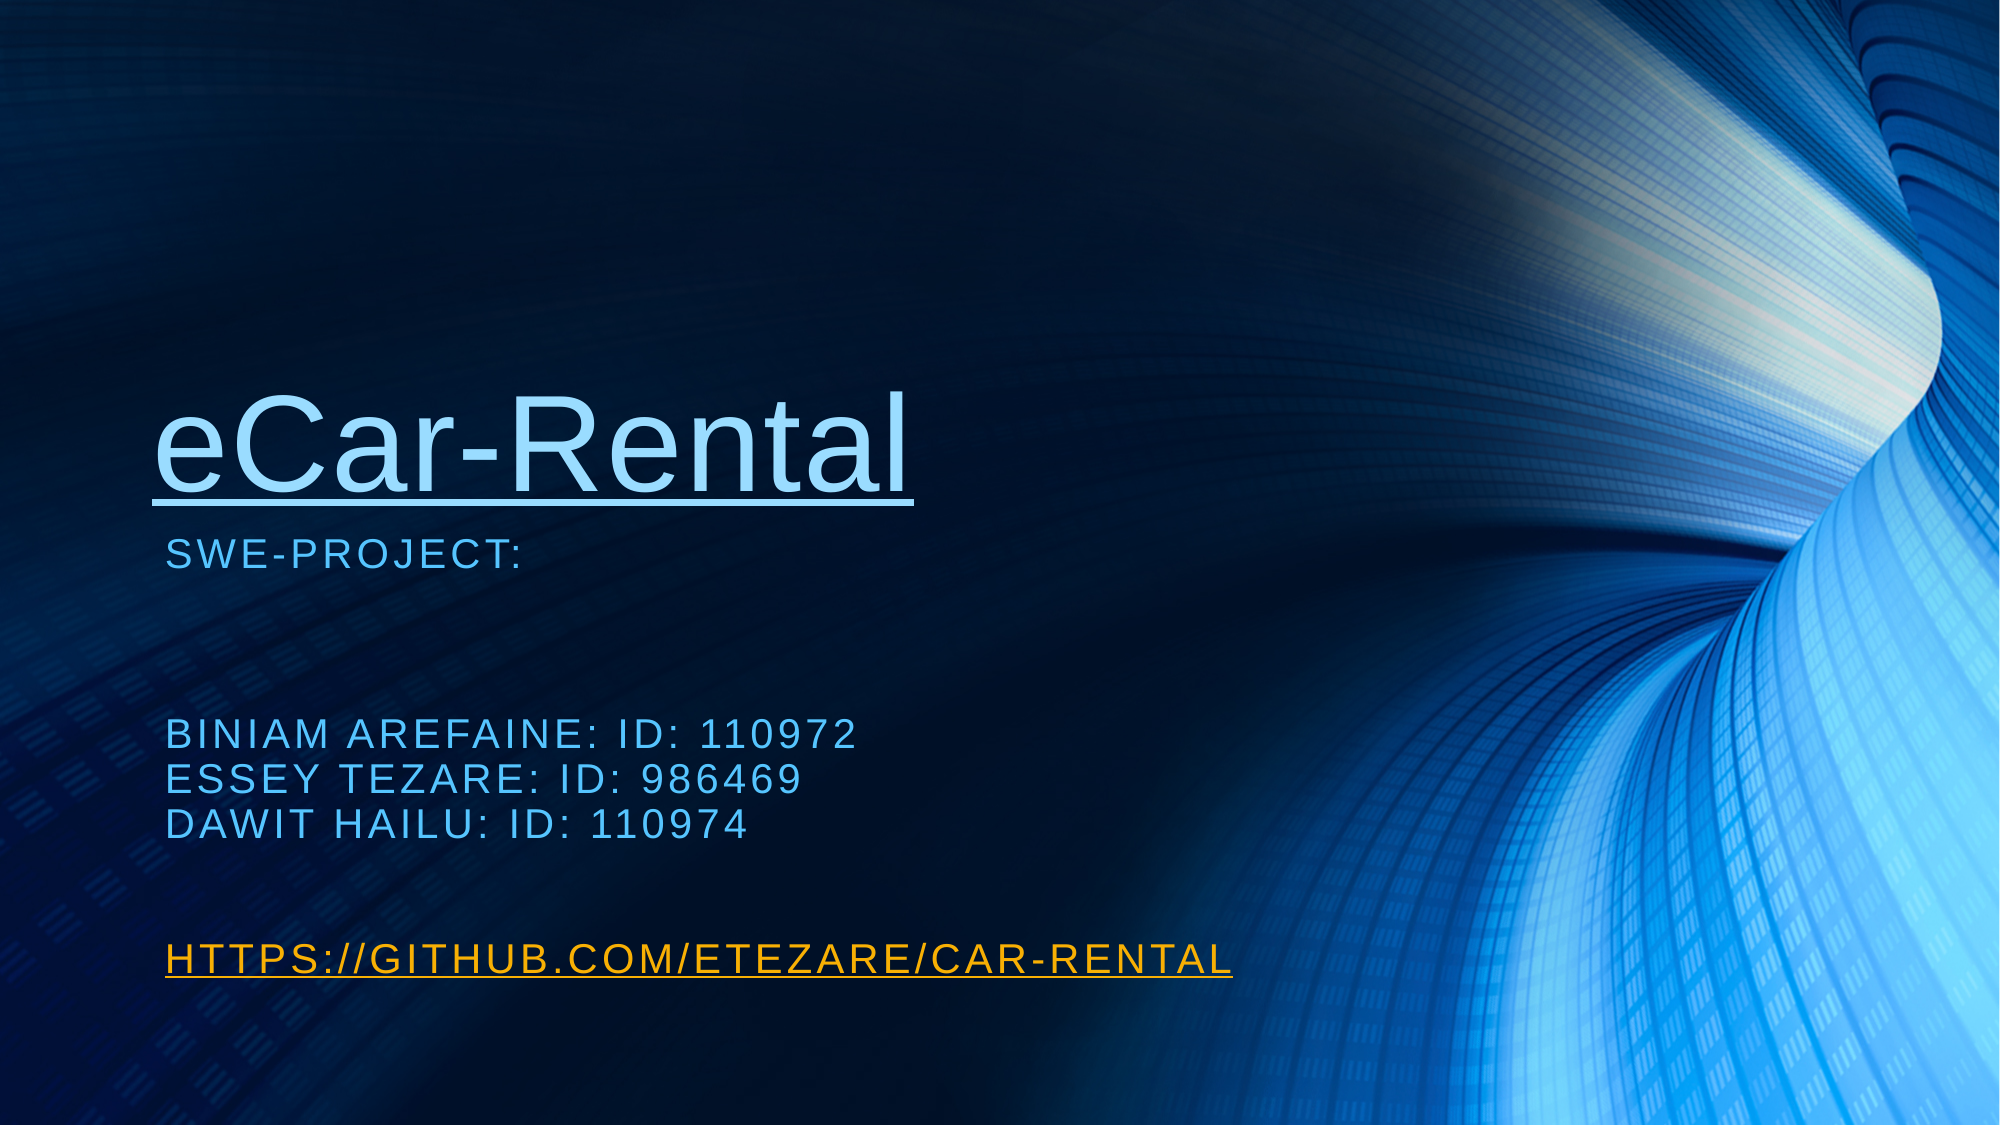

# eCar-Rental
SWE-project:

Biniam Arefaine: id: 110972
Essey tezare: id: 986469
Dawit hailu: id: 110974

https://github.com/etezare/Car-Rental